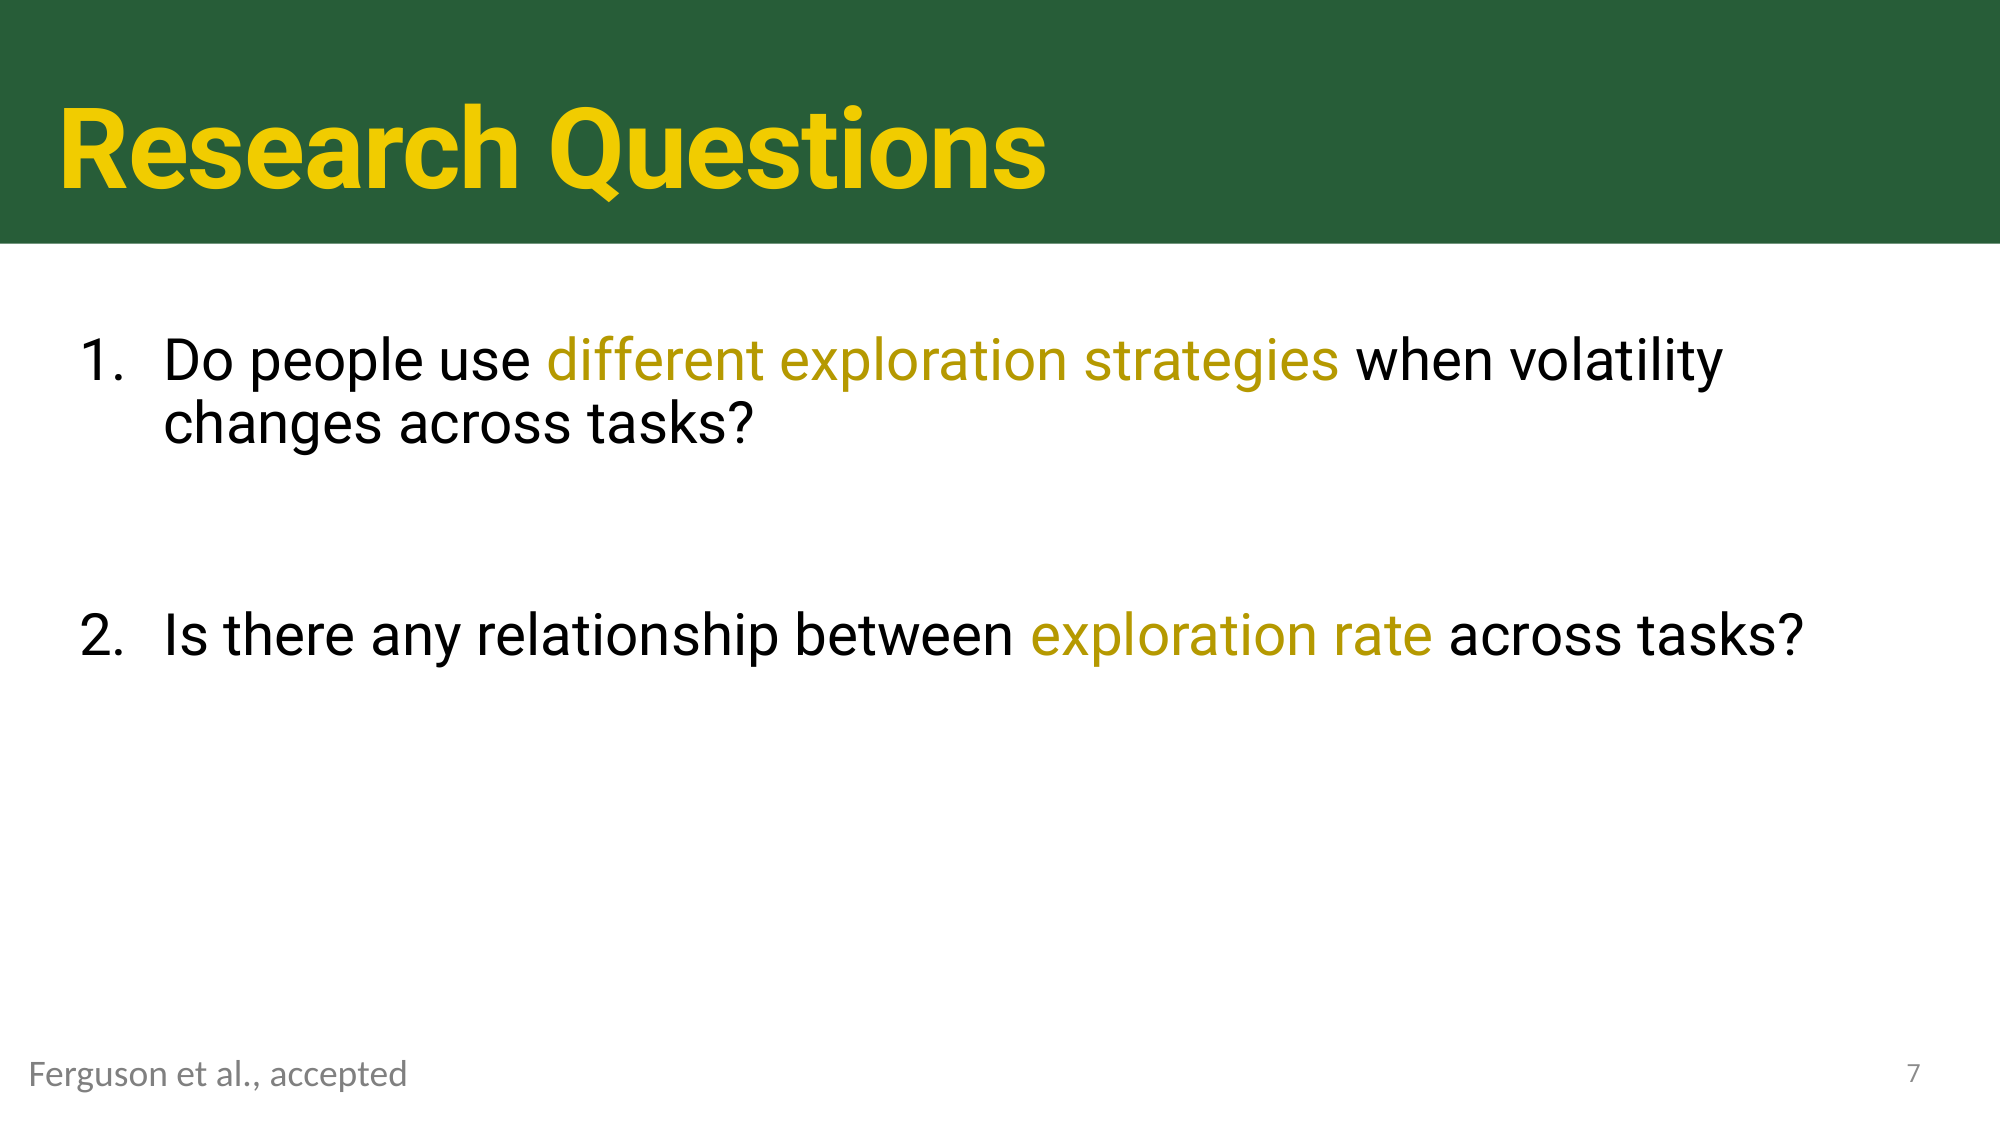

# Research Questions
Do people use different exploration strategies when volatility changes across tasks?

Is there any relationship between exploration rate across tasks?

Ferguson et al., accepted
7